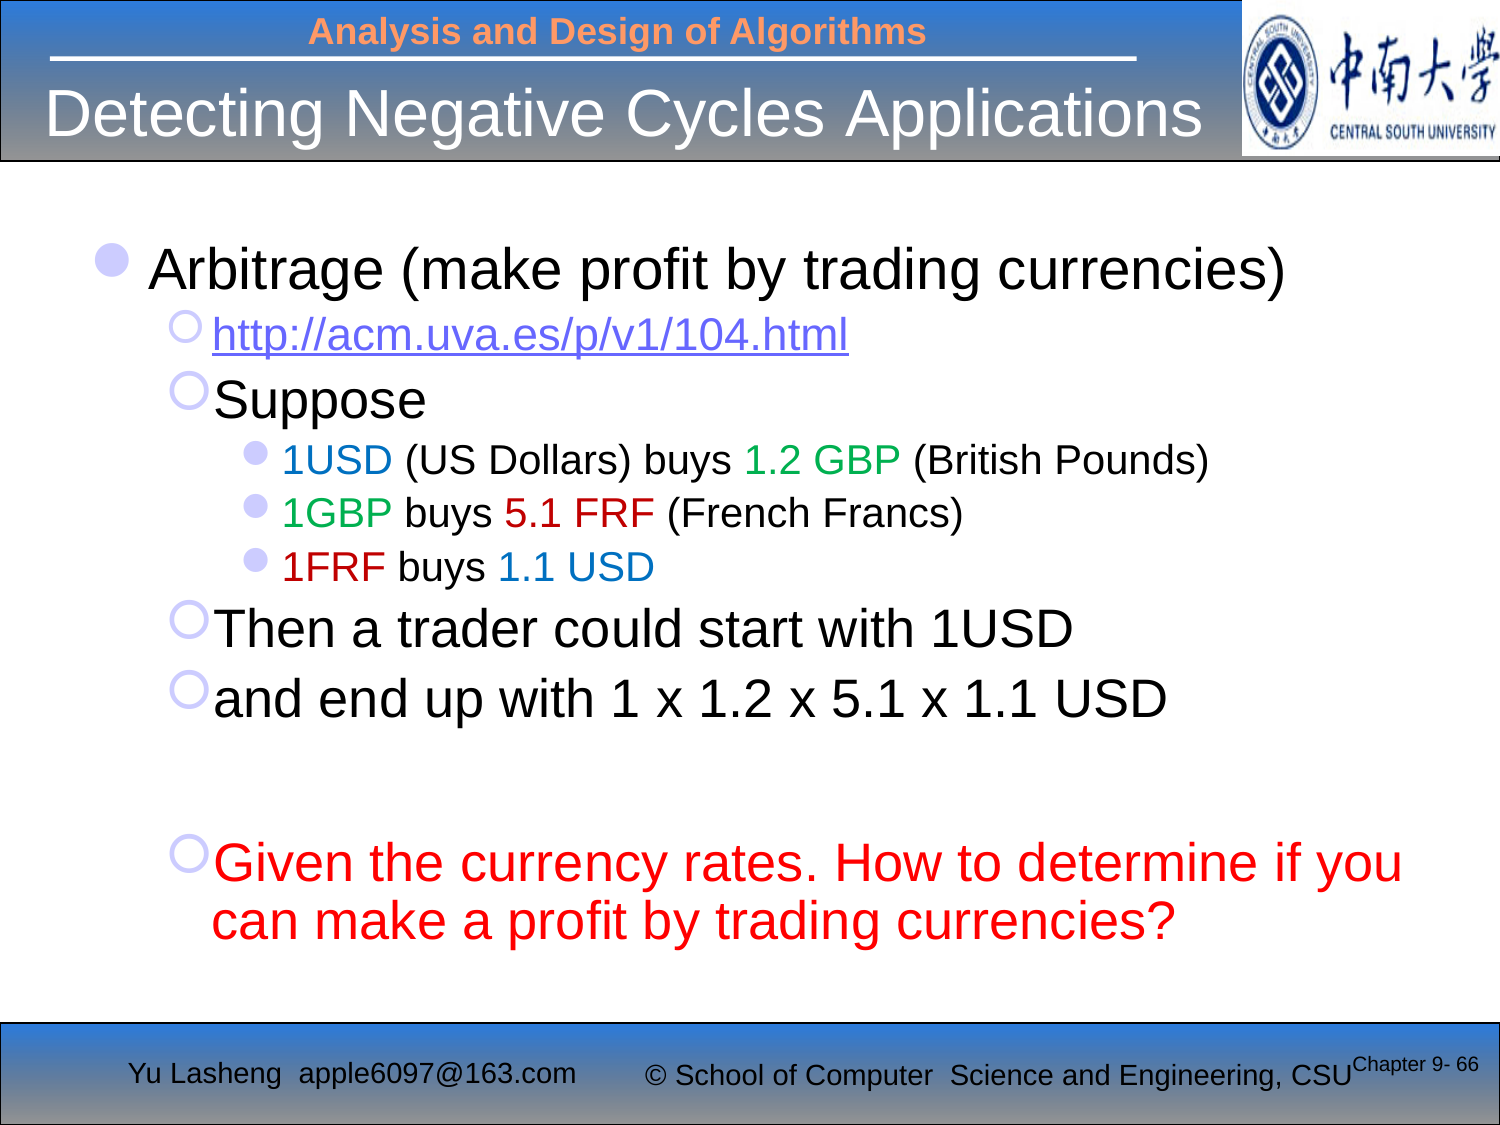

# Detecting Negative Cycles Applications
Arbitrage (make profit by trading currencies)
http://acm.uva.es/p/v1/104.html
Suppose
1USD (US Dollars) buys 1.2 GBP (British Pounds)
1GBP buys 5.1 FRF (French Francs)
1FRF buys 1.1 USD
Then a trader could start with 1USD
and end up with 1 x 1.2 x 5.1 x 1.1 USD

Given the currency rates. How to determine if you can make a profit by trading currencies?
Chapter 9- 66